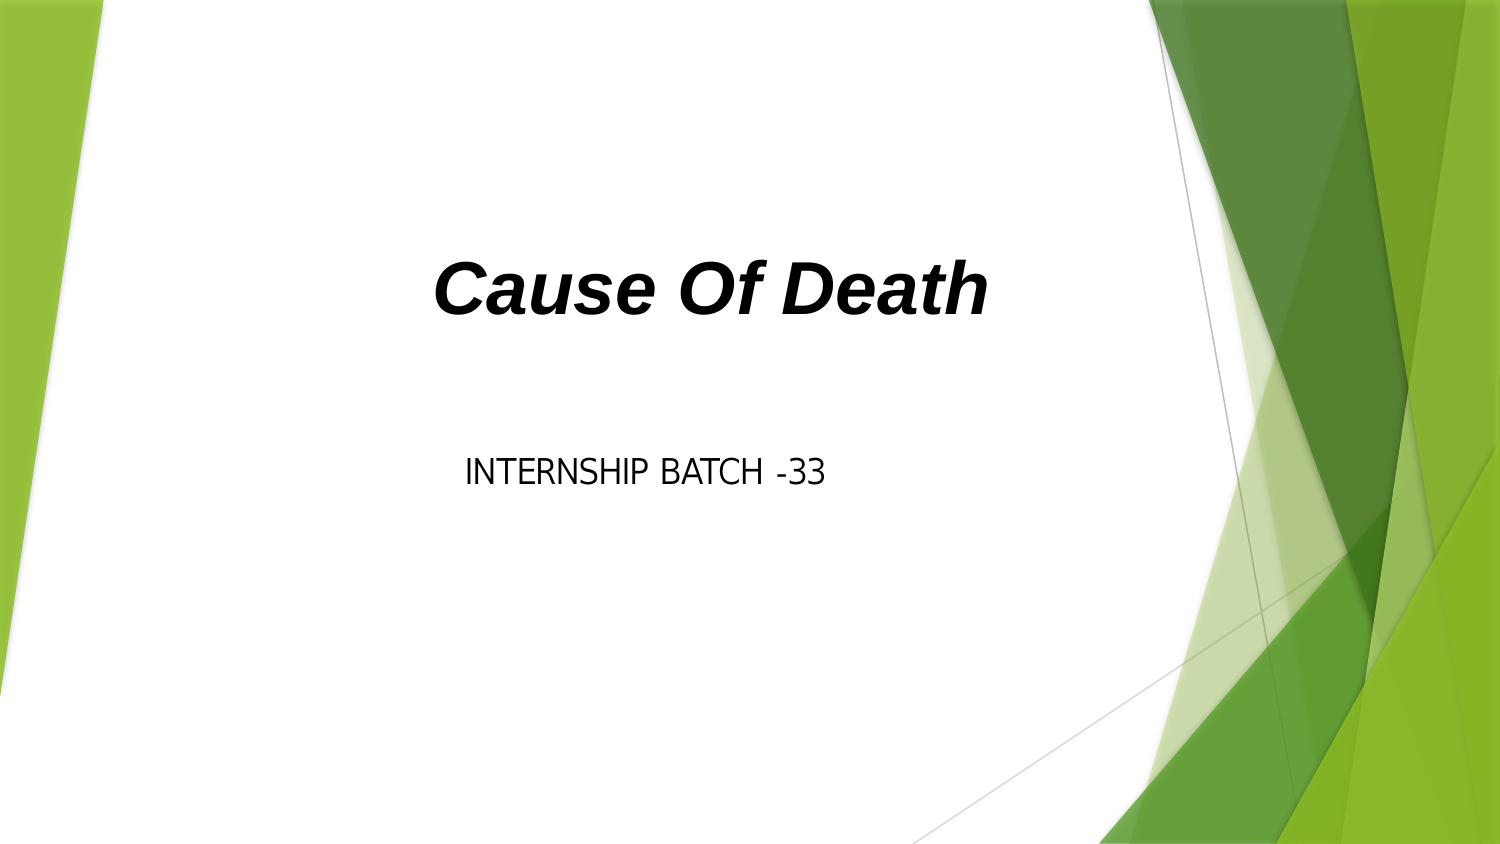

# Cause Of Death
                              INTERNSHIP BATCH -33